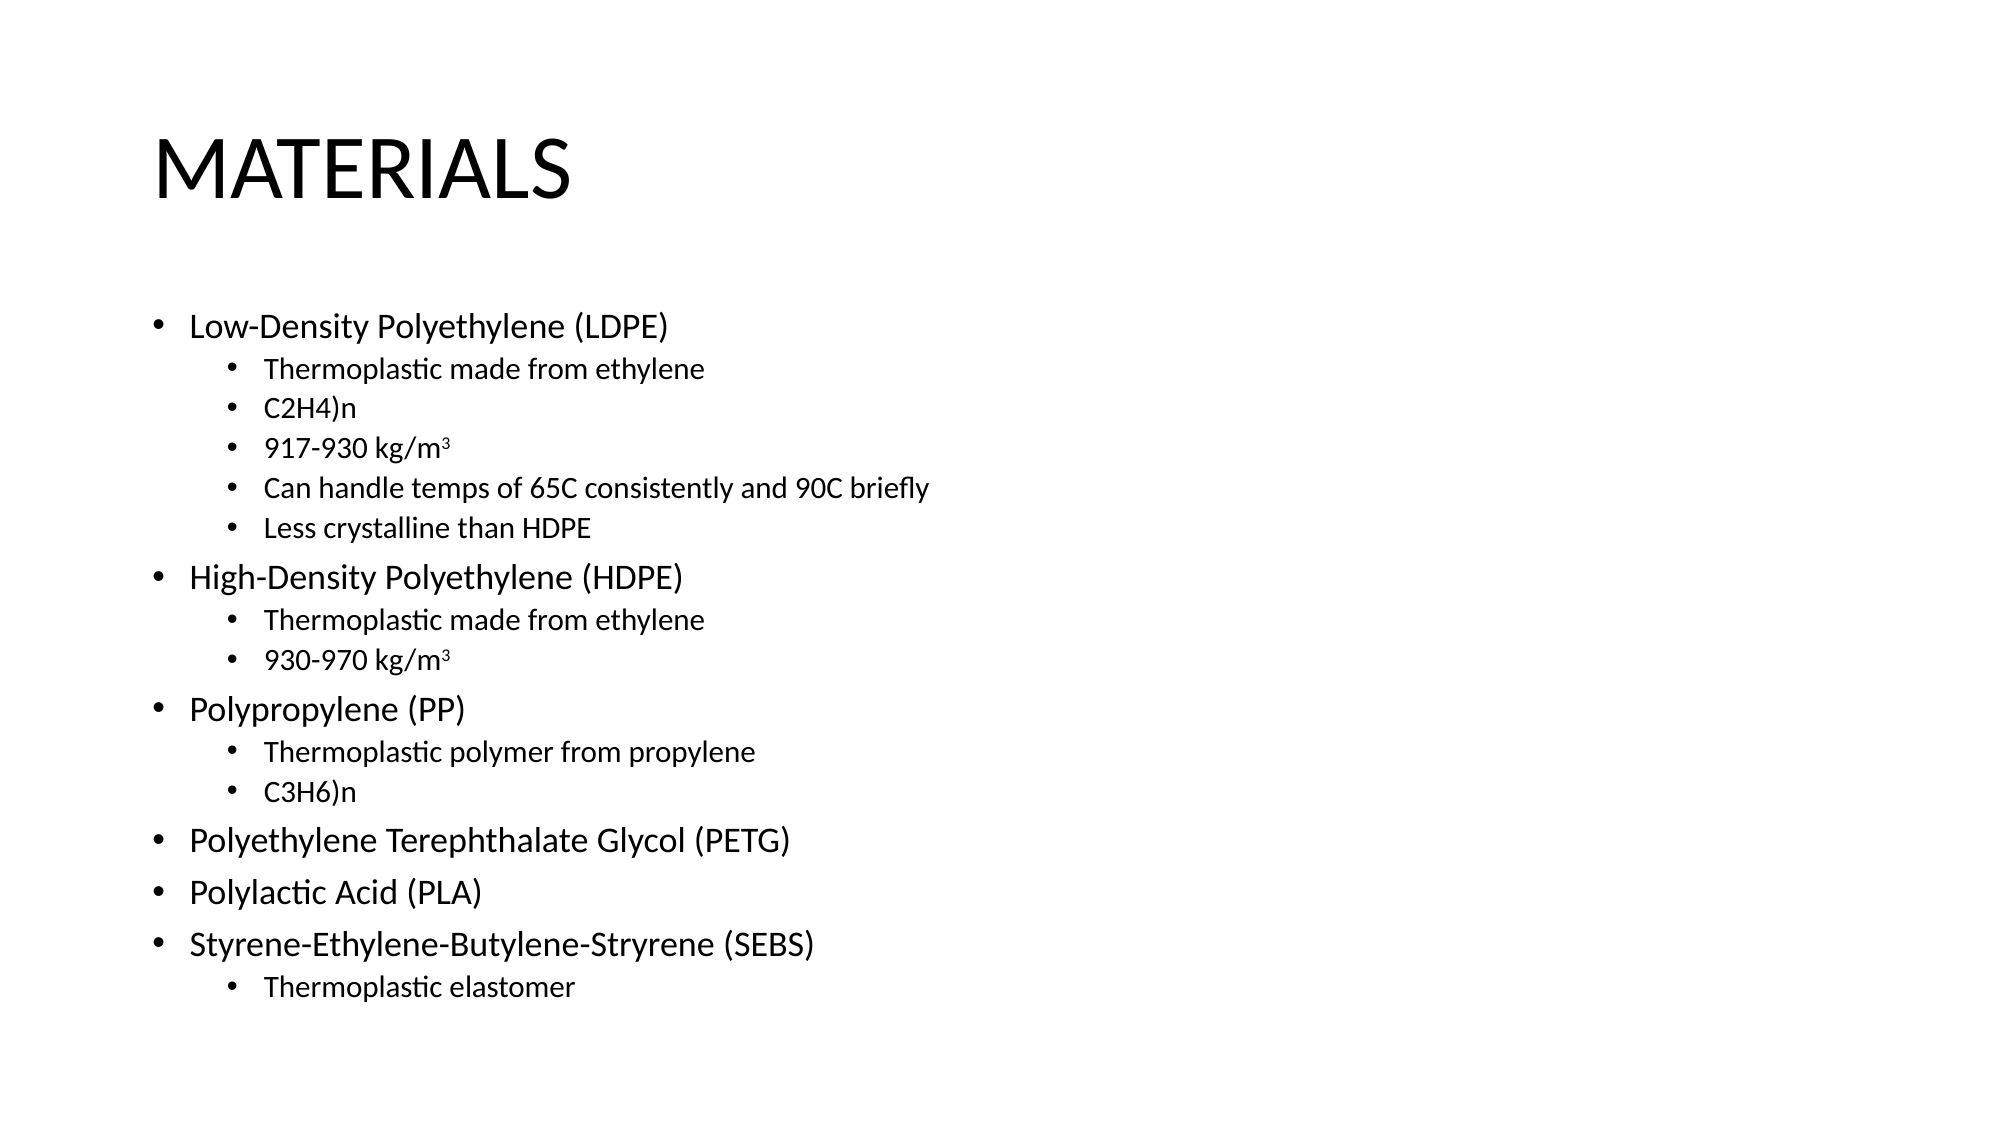

# MATERIALS
Low-Density Polyethylene (LDPE)
Thermoplastic made from ethylene
C2H4)n
917-930 kg/m3
Can handle temps of 65C consistently and 90C briefly
Less crystalline than HDPE
High-Density Polyethylene (HDPE)
Thermoplastic made from ethylene
930-970 kg/m3
Polypropylene (PP)
Thermoplastic polymer from propylene
C3H6)n
Polyethylene Terephthalate Glycol (PETG)
Polylactic Acid (PLA)
Styrene-Ethylene-Butylene-Stryrene (SEBS)
Thermoplastic elastomer